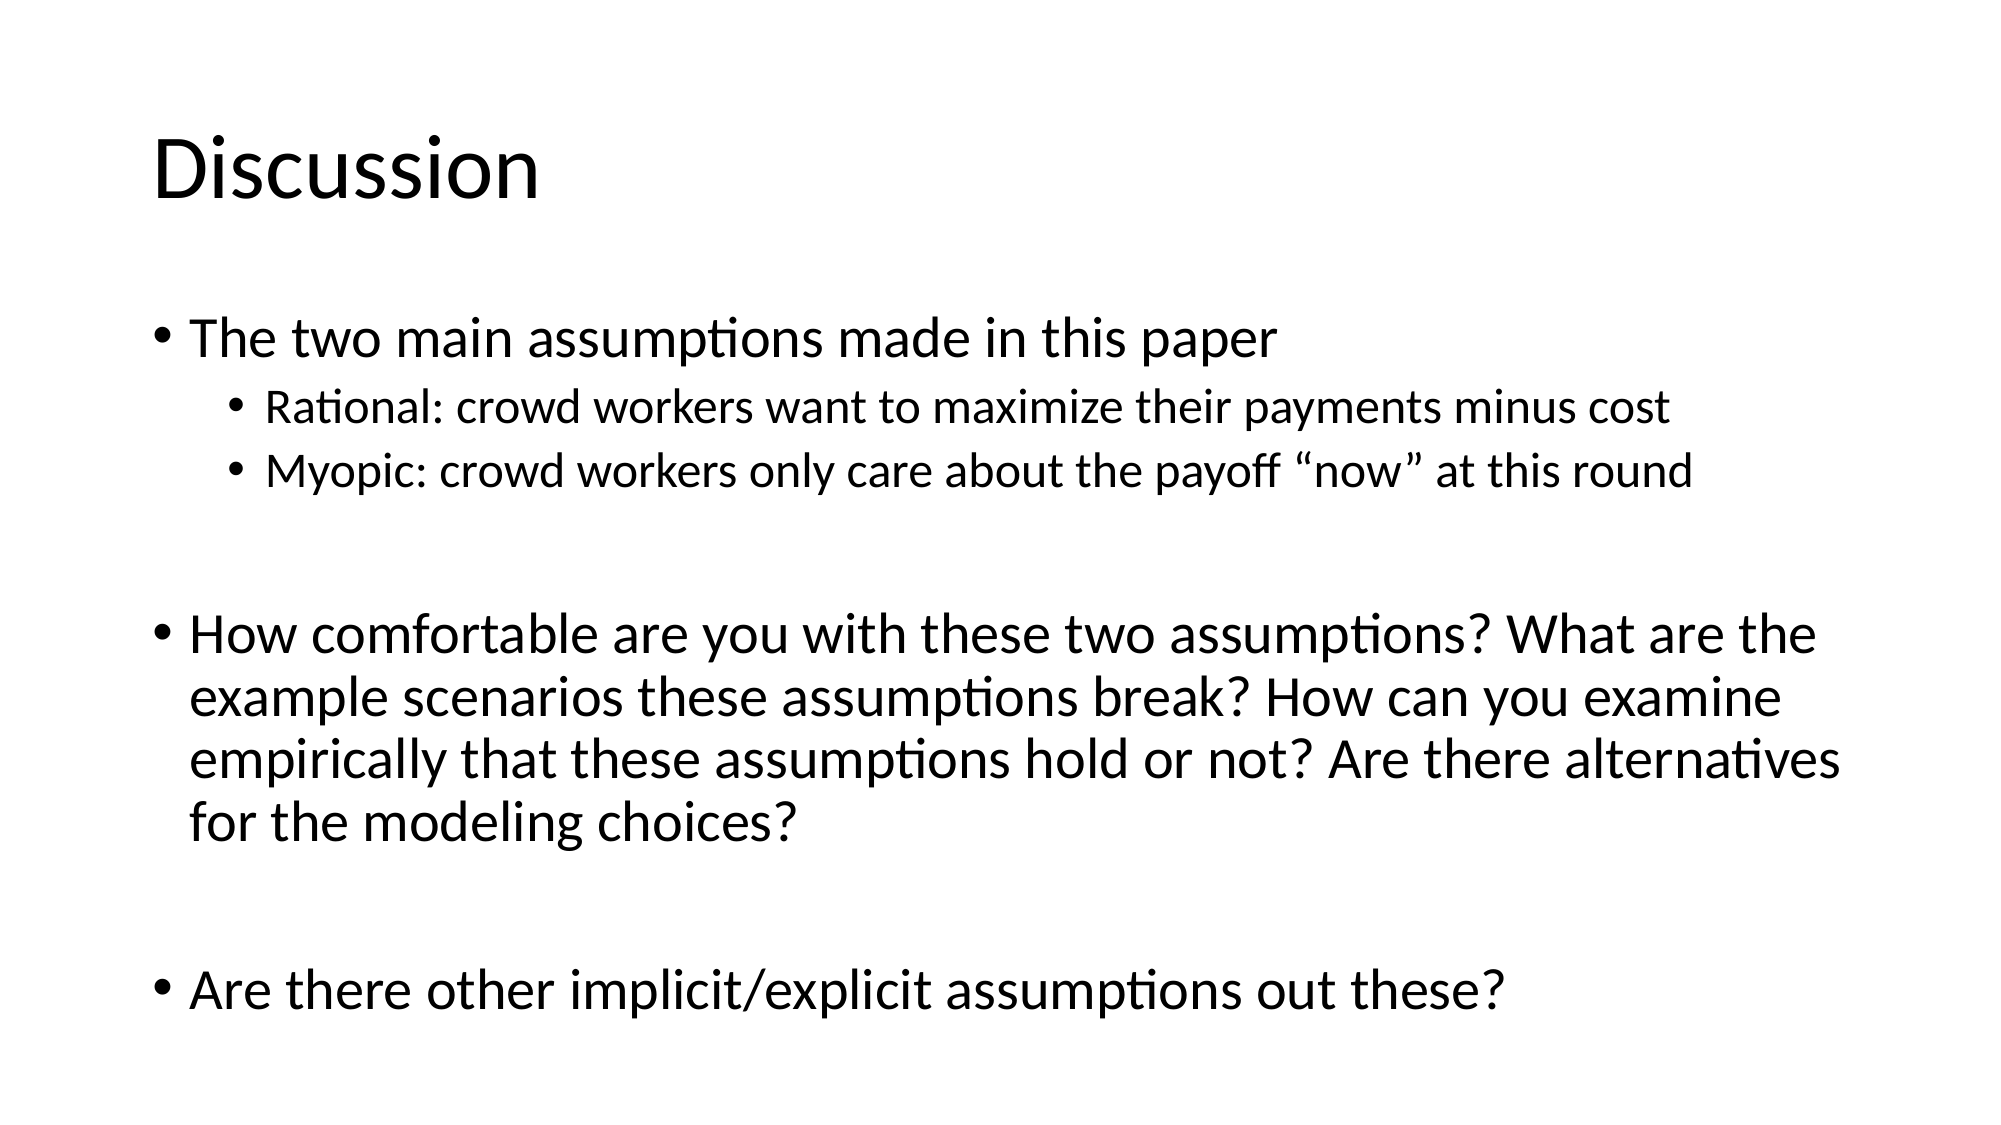

# Discussion
The two main assumptions made in this paper
Rational: crowd workers want to maximize their payments minus cost
Myopic: crowd workers only care about the payoff “now” at this round

How comfortable are you with these two assumptions? What are the example scenarios these assumptions break? How can you examine empirically that these assumptions hold or not? Are there alternatives for the modeling choices?

Are there other implicit/explicit assumptions out these?